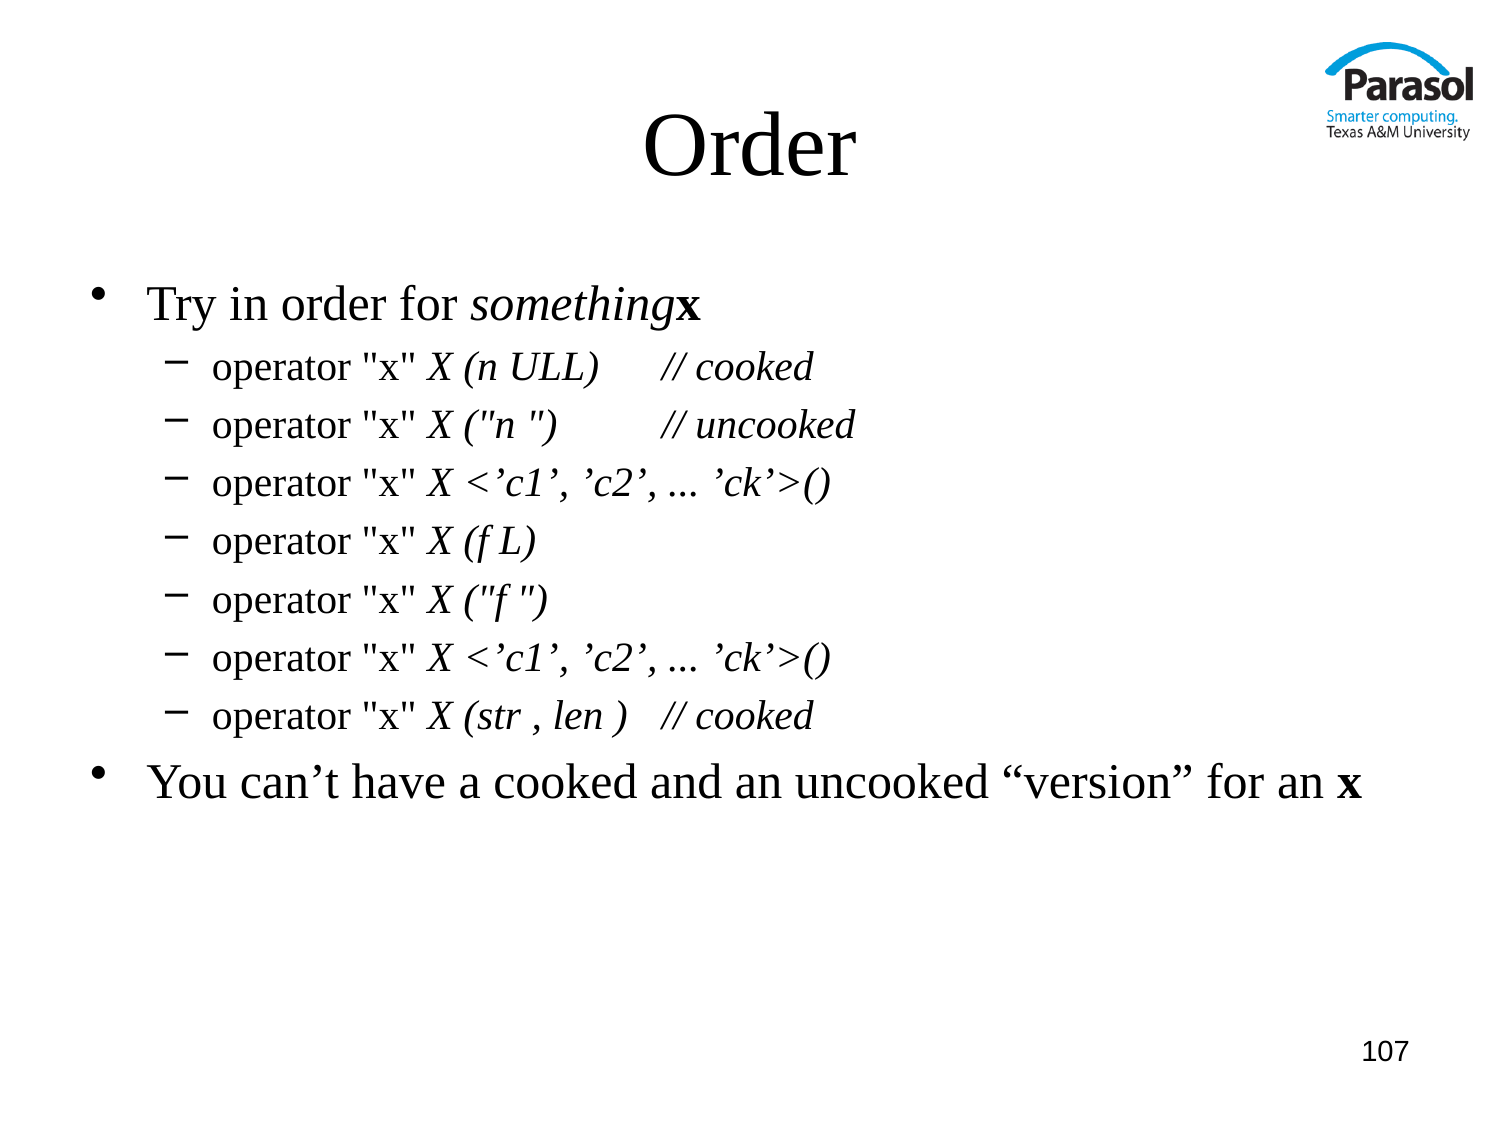

# Order
Try in order for somethingx
operator "x" X (n ULL)	// cooked
operator "x" X ("n ")	// uncooked
operator "x" X <’c1’, ’c2’, ... ’ck’>()
operator "x" X (f L)
operator "x" X ("f ")
operator "x" X <’c1’, ’c2’, ... ’ck’>()
operator "x" X (str , len )	// cooked
You can’t have a cooked and an uncooked “version” for an x
107